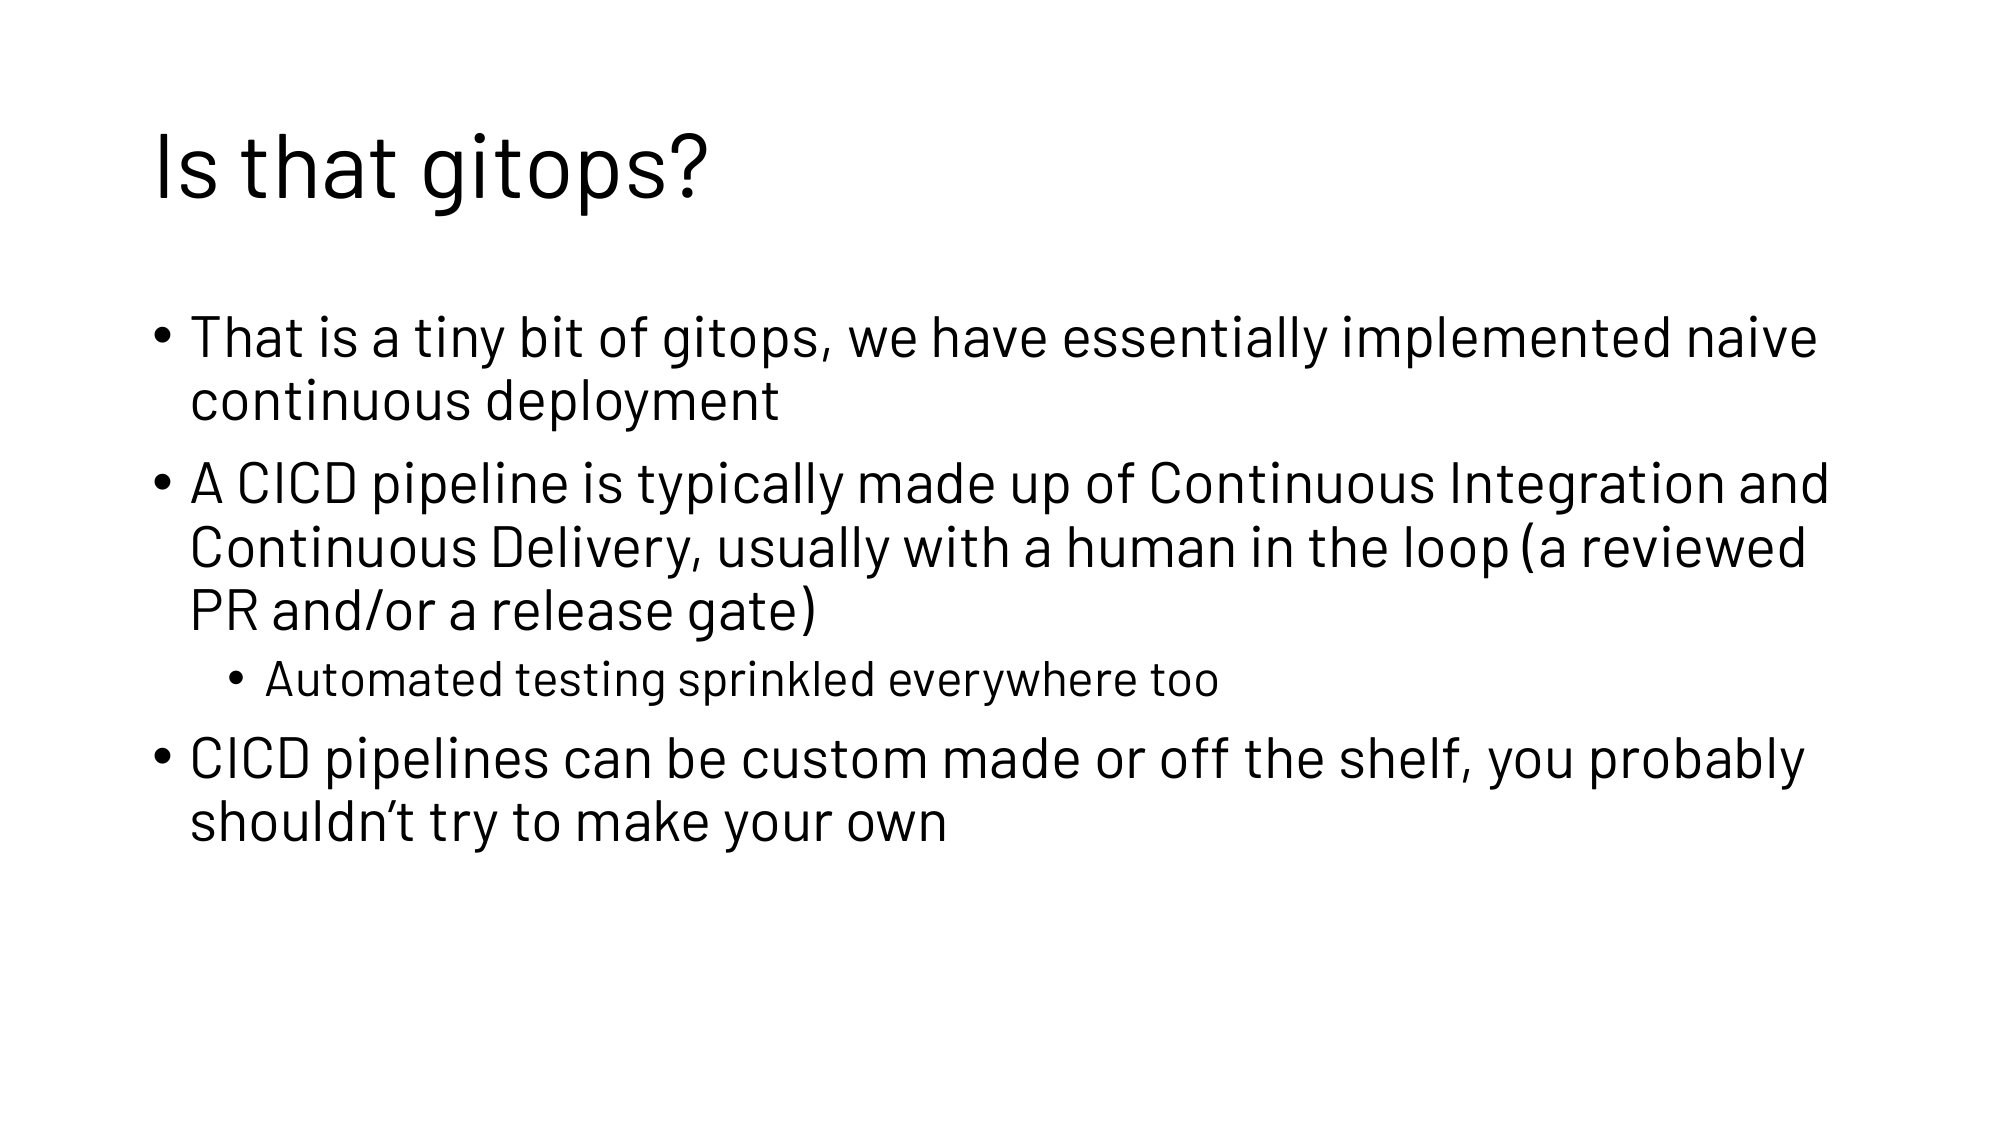

# Is that gitops?
That is a tiny bit of gitops, we have essentially implemented naive continuous deployment
A CICD pipeline is typically made up of Continuous Integration and Continuous Delivery, usually with a human in the loop (a reviewed PR and/or a release gate)
Automated testing sprinkled everywhere too
CICD pipelines can be custom made or off the shelf, you probably shouldn’t try to make your own